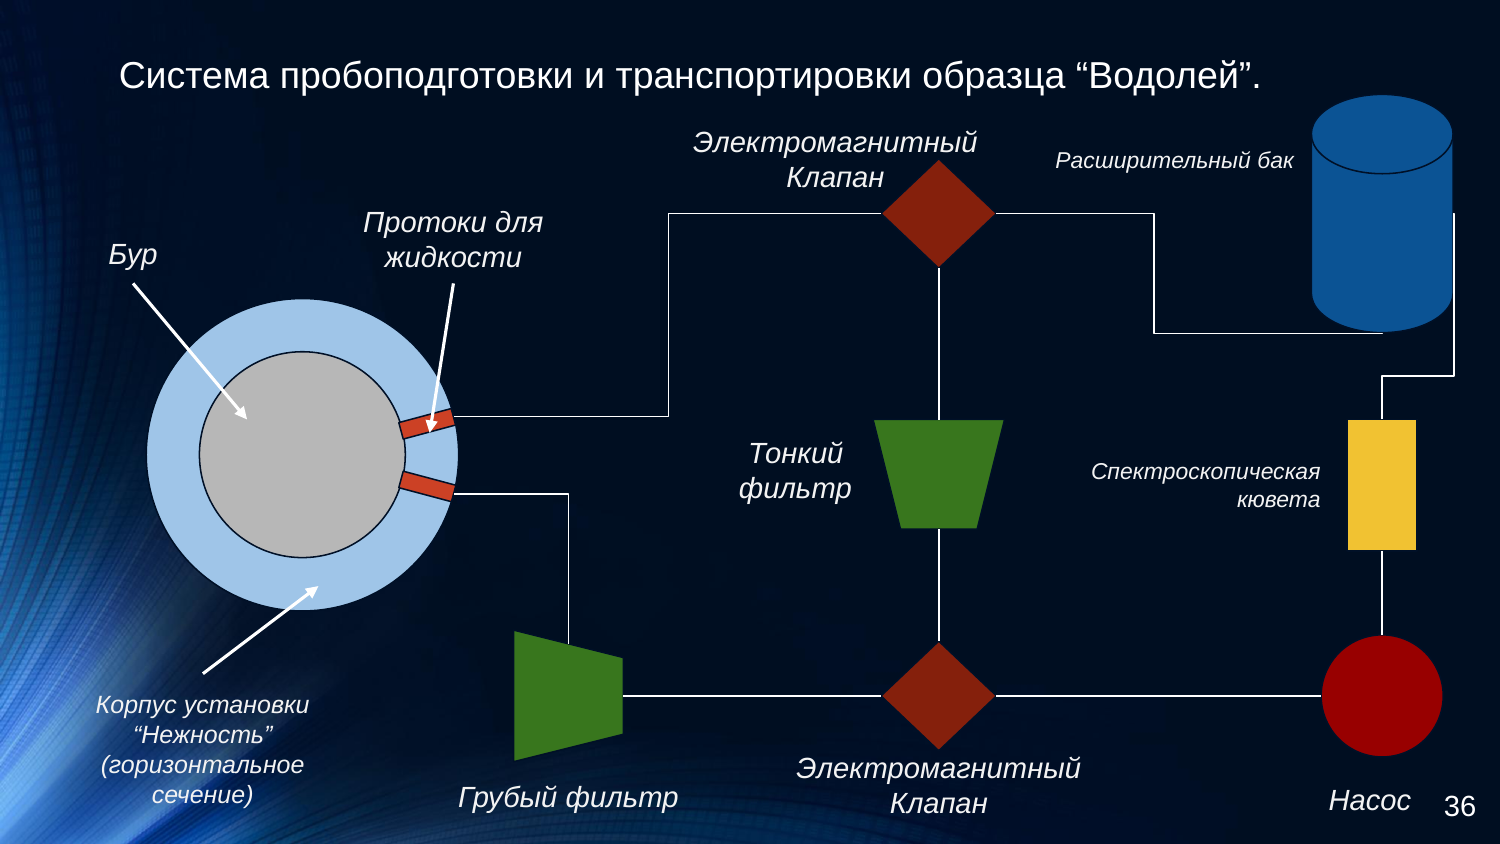

# Система пробоподготовки и транспортировки образца “Водолей”.

Электромагнитный
Клапан
Расширительный бак

Протоки для жидкости
Бур

Тонкий
фильтр

Спектроскопическая кювета

Корпус установки
“Нежность”
(горизонтальное сечение)
Электромагнитный
Клапан
Грубый фильтр
Насос
36